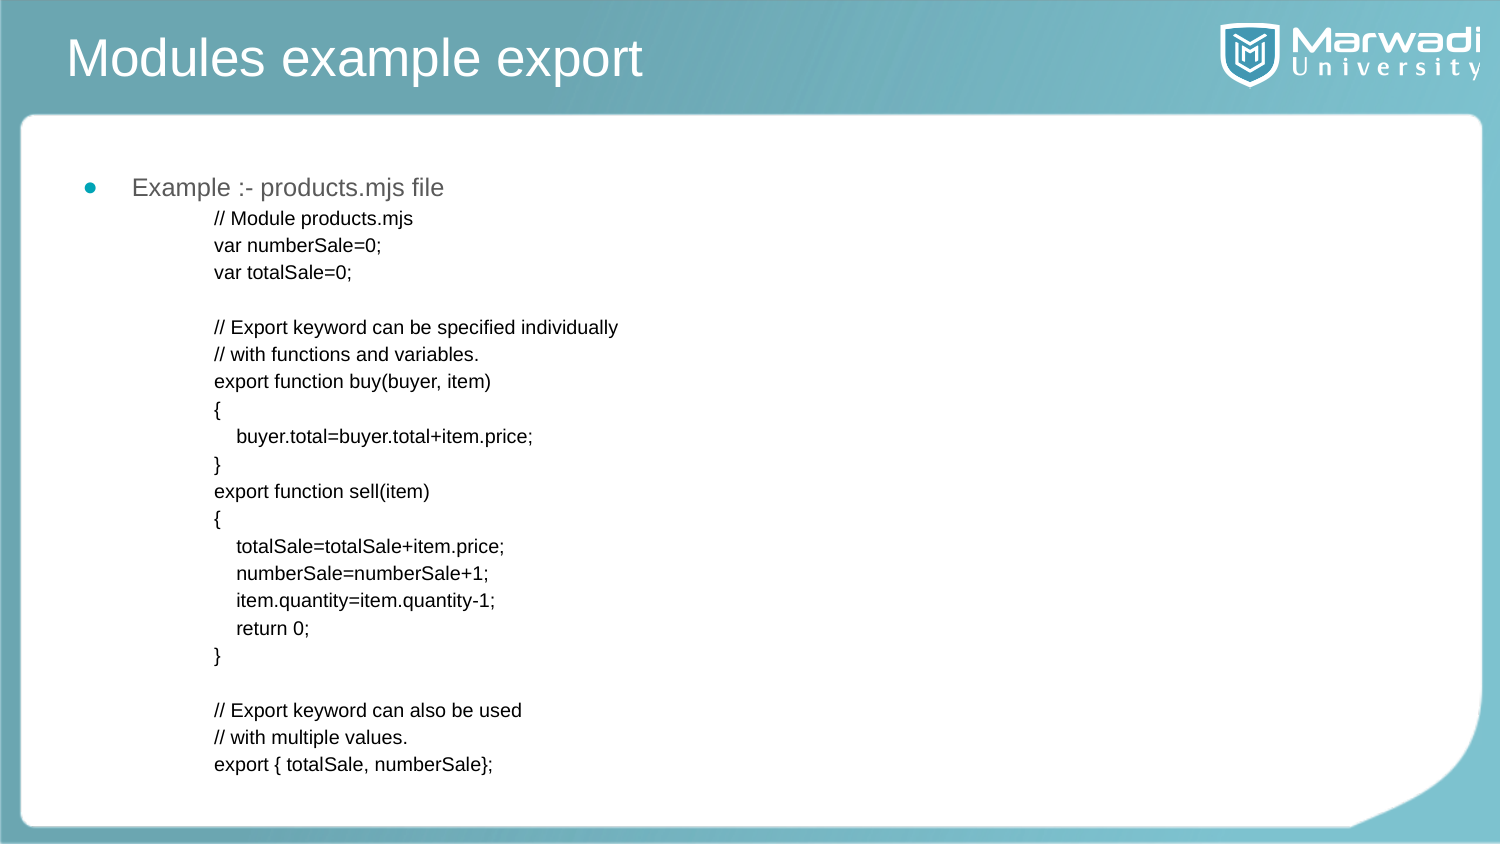

# Modules example export
Example :- products.mjs file
// Module products.mjs
var numberSale=0;
var totalSale=0;

// Export keyword can be specified individually
// with functions and variables.
export function buy(buyer, item)
{
    buyer.total=buyer.total+item.price;
}
export function sell(item)
{
    totalSale=totalSale+item.price;
    numberSale=numberSale+1;
    item.quantity=item.quantity-1;
    return 0;
}

// Export keyword can also be used
// with multiple values.
export { totalSale, numberSale};